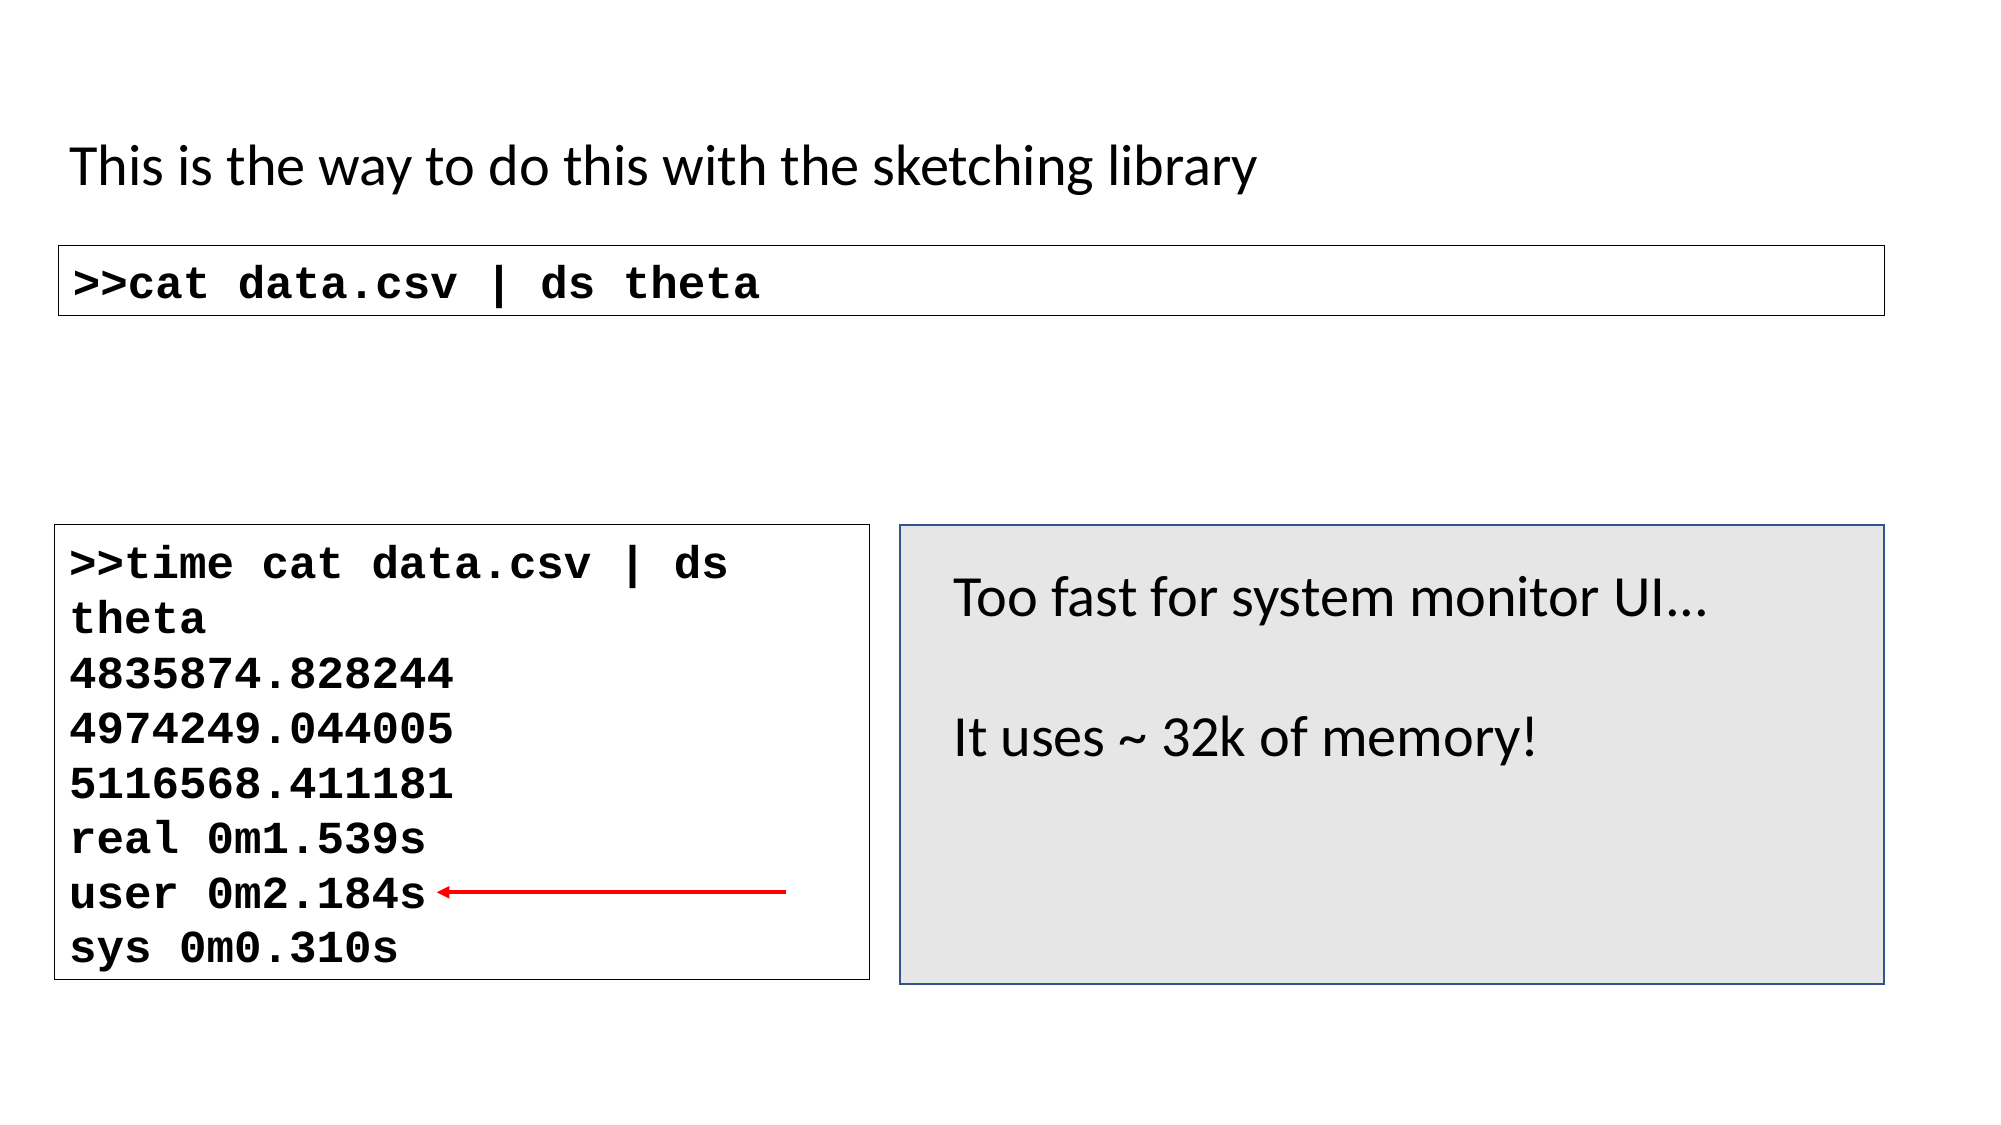

This is the way to do this with the sketching library
>>cat data.csv | ds theta
>>time cat data.csv | ds theta
4835874.828244 4974249.044005 5116568.411181
real 0m1.539s
user 0m2.184s
sys 0m0.310s

Too fast for system monitor UI...

It uses ~ 32k of memory!